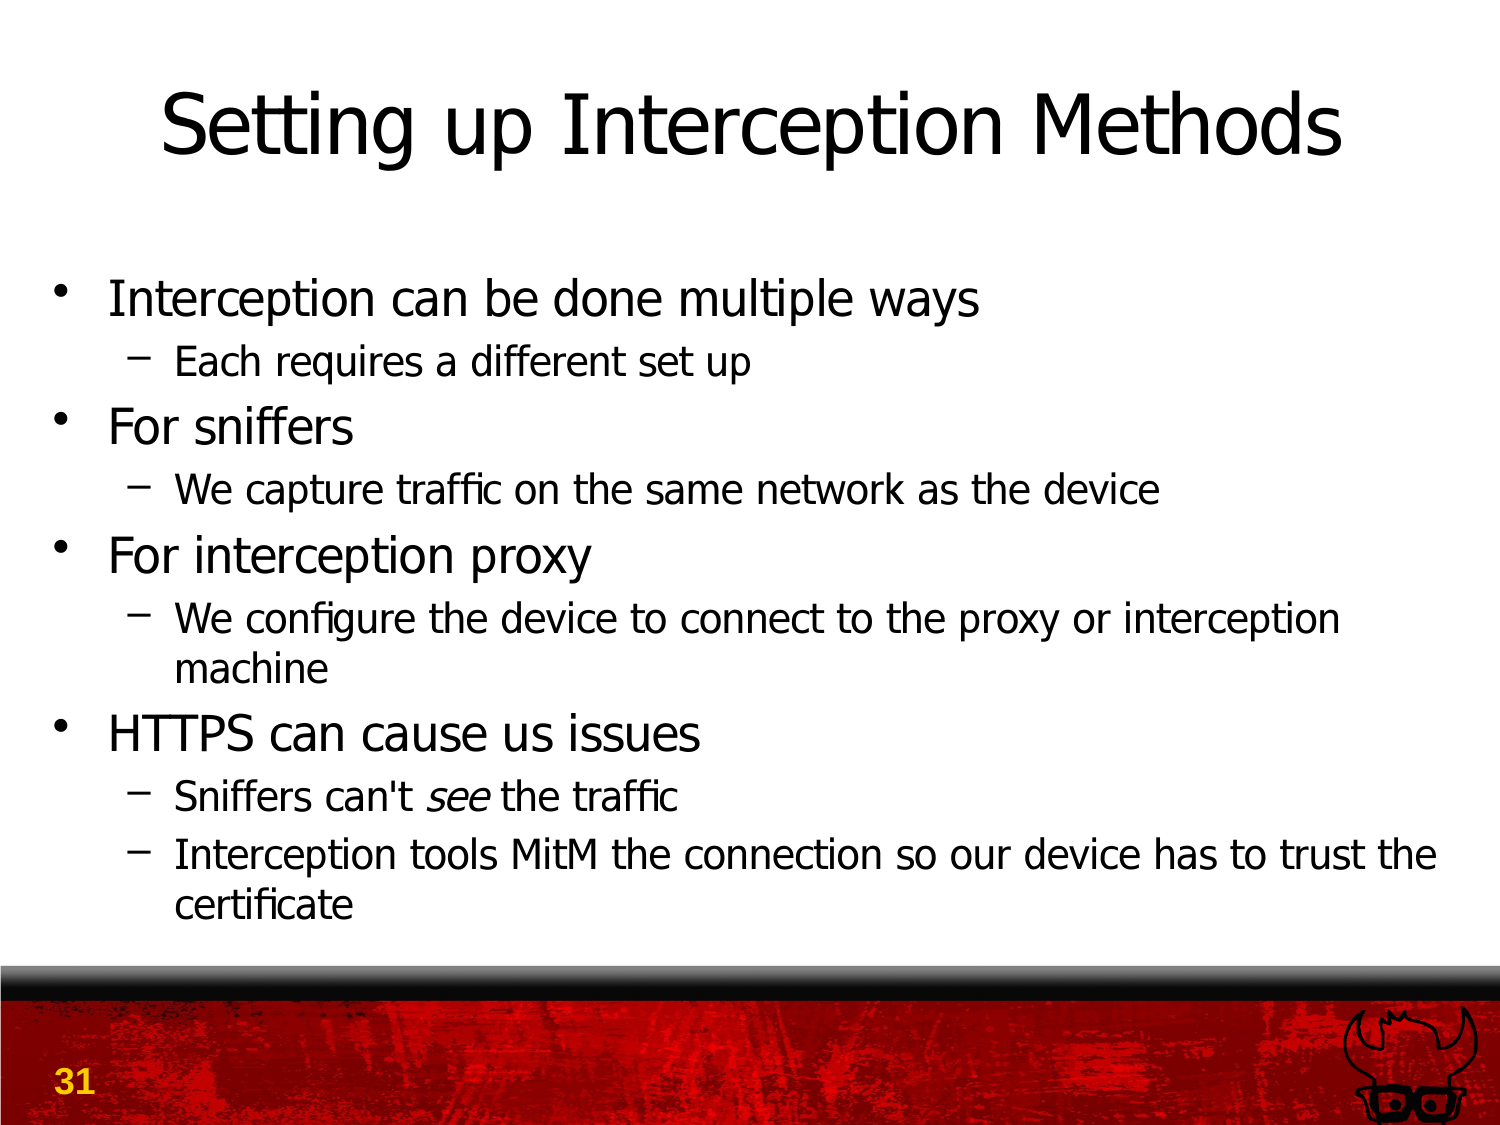

# Setting up Interception Methods
Interception can be done multiple ways
Each requires a different set up
For sniffers
We capture traffic on the same network as the device
For interception proxy
We configure the device to connect to the proxy or interception machine
HTTPS can cause us issues
Sniffers can't see the traffic
Interception tools MitM the connection so our device has to trust the certificate